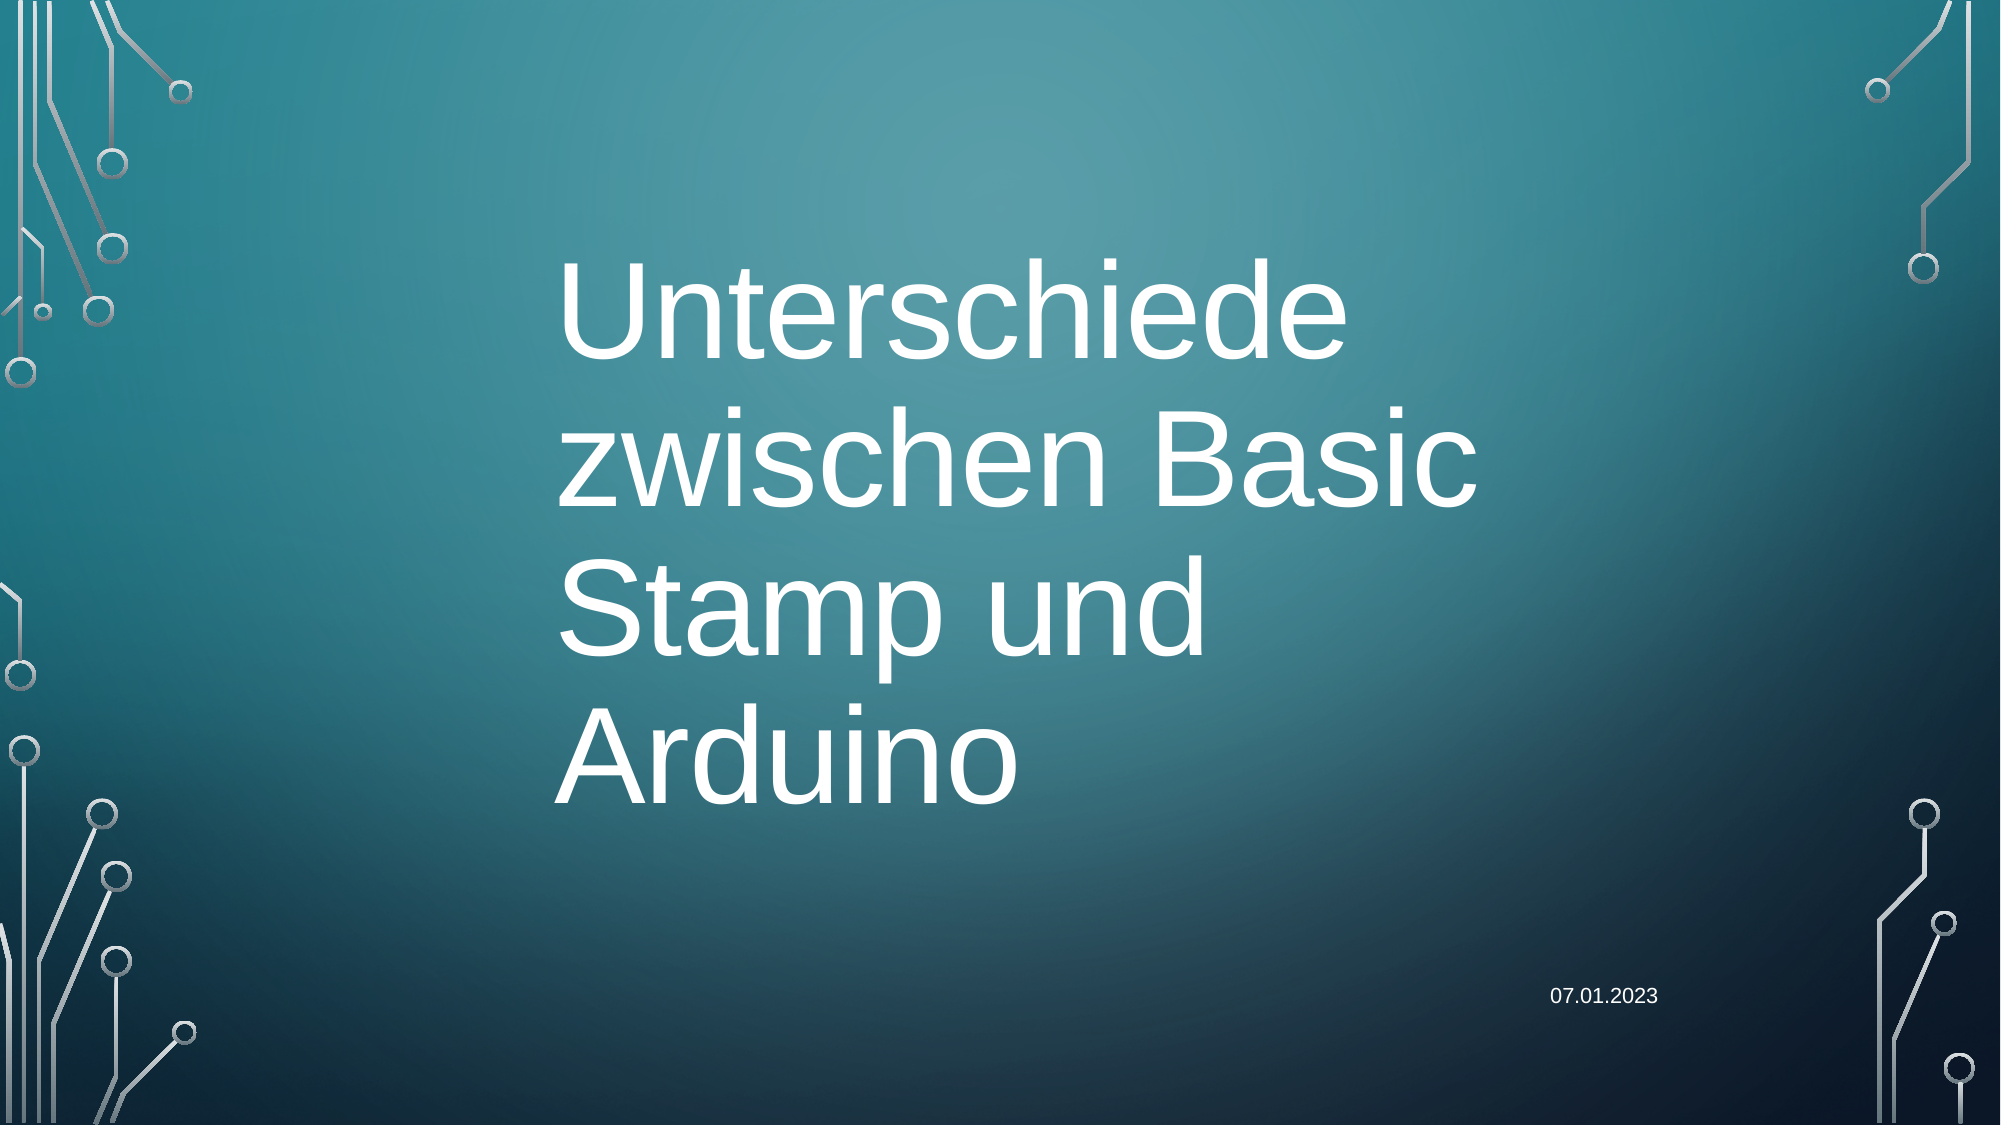

Unterschiede
zwischen Basic
Stamp und Arduino
07.01.2023